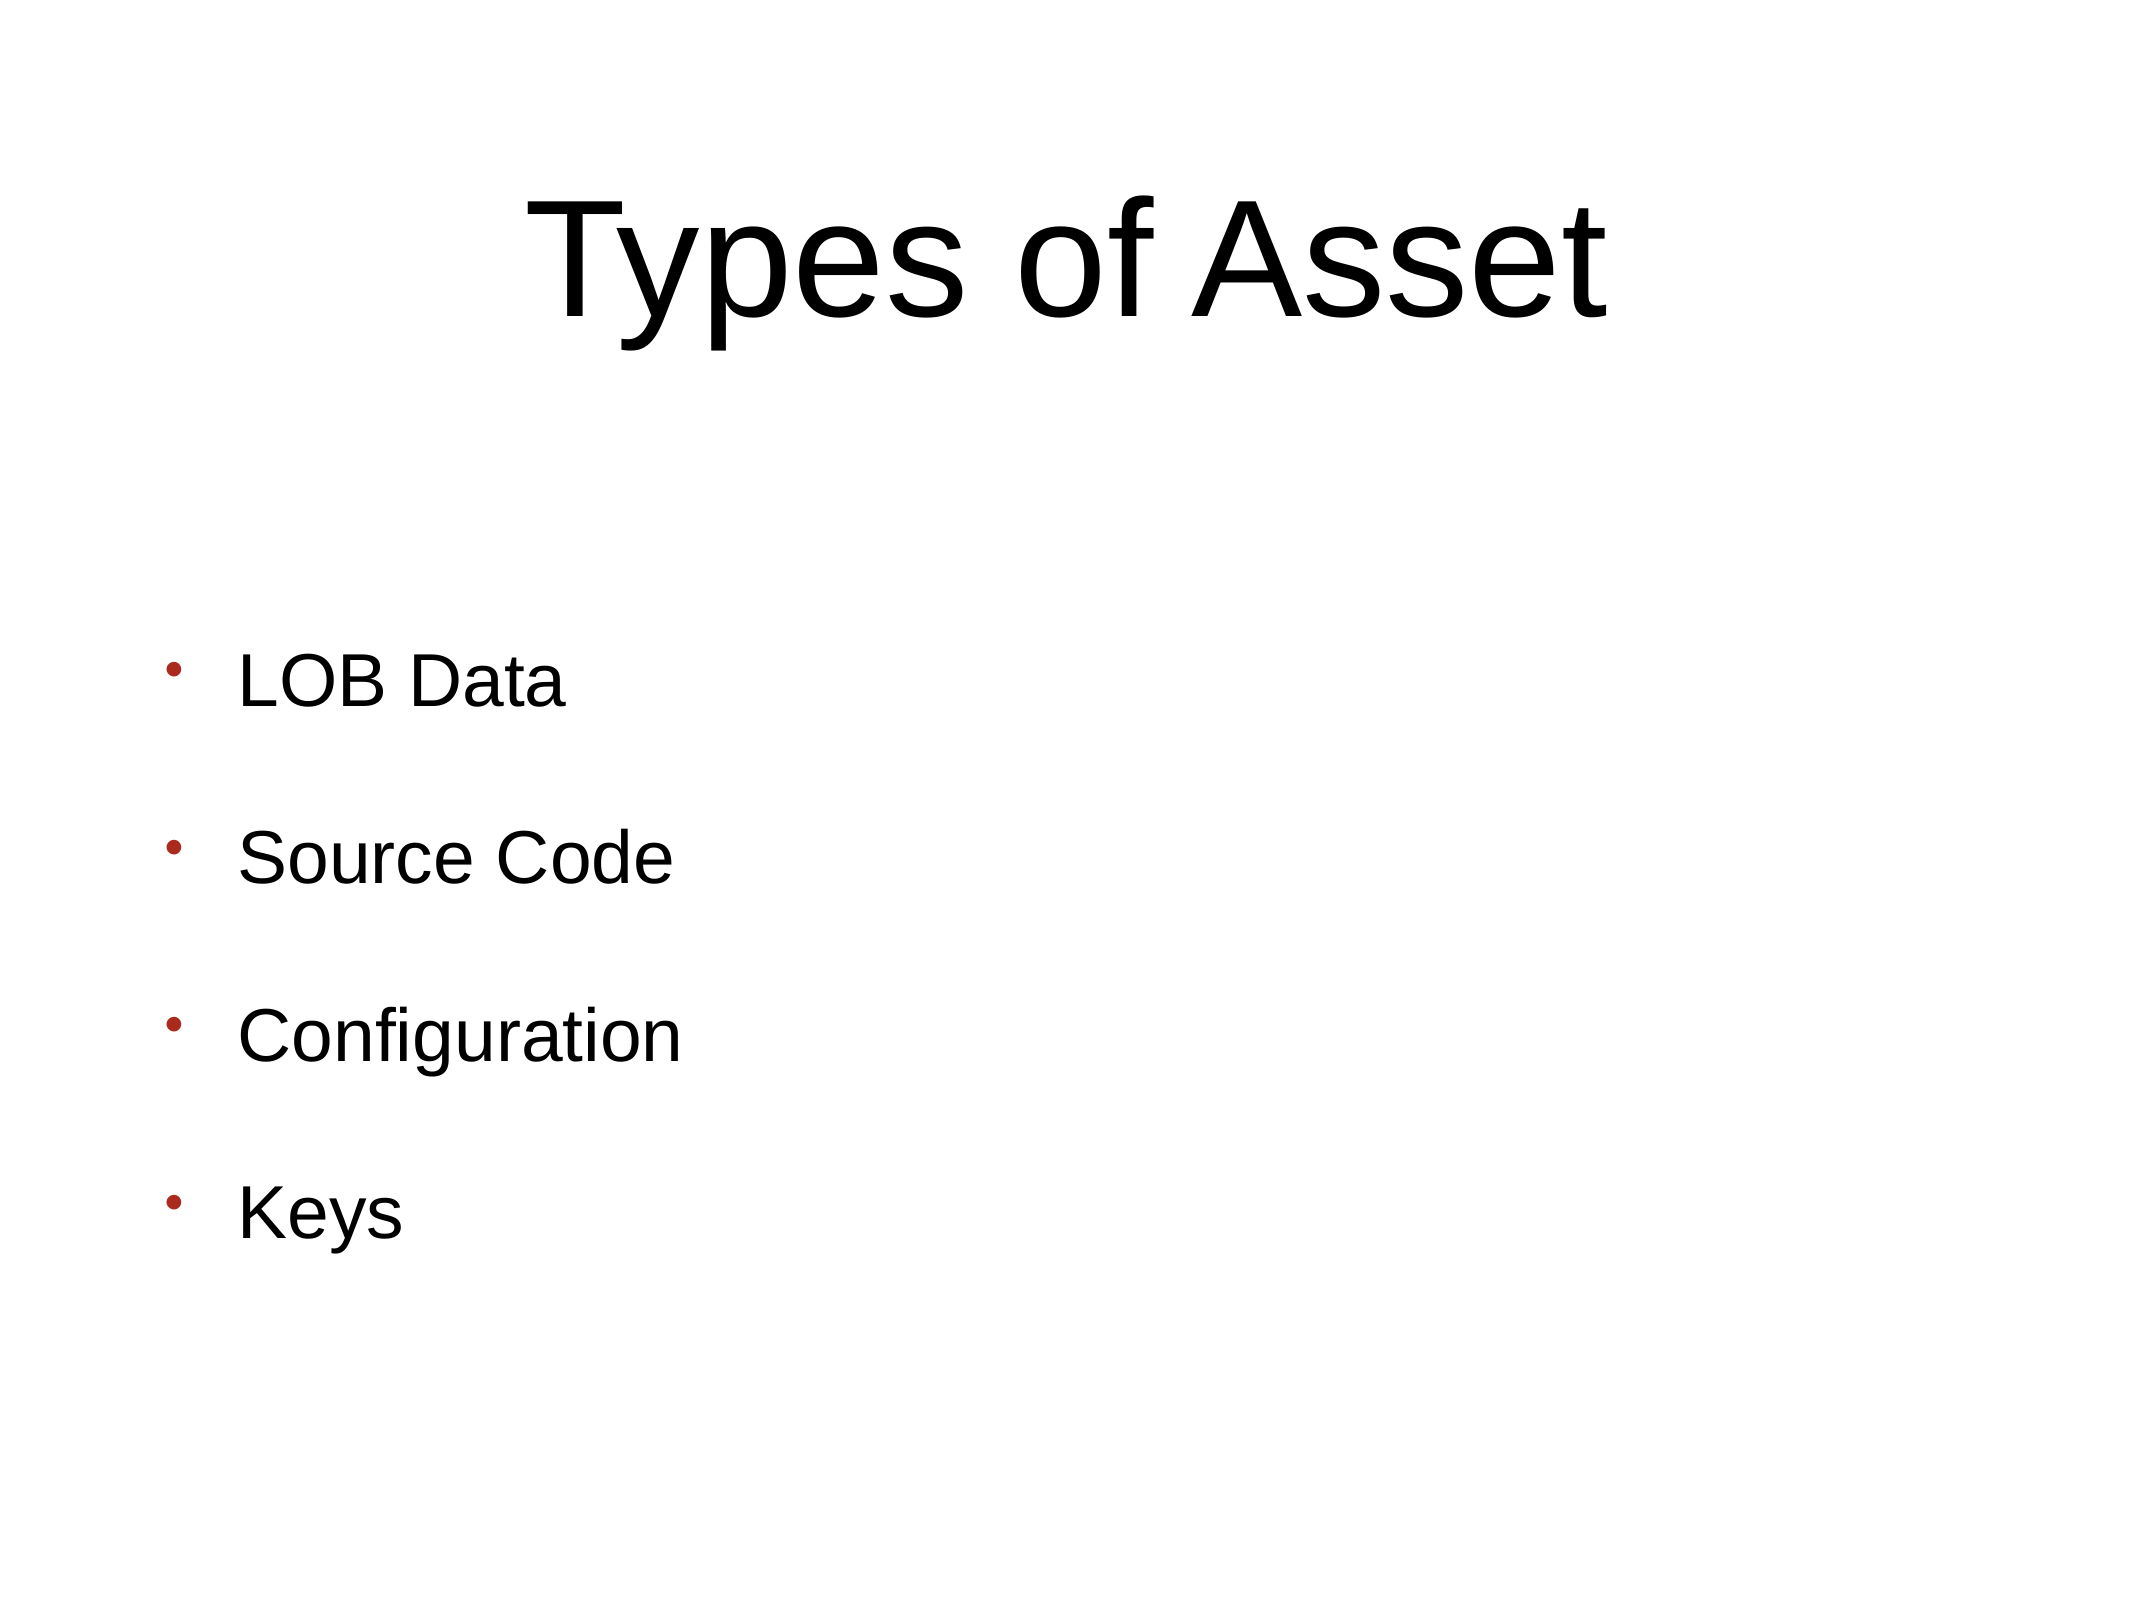

# Types of Asset
LOB Data
Source Code
Configuration
Keys